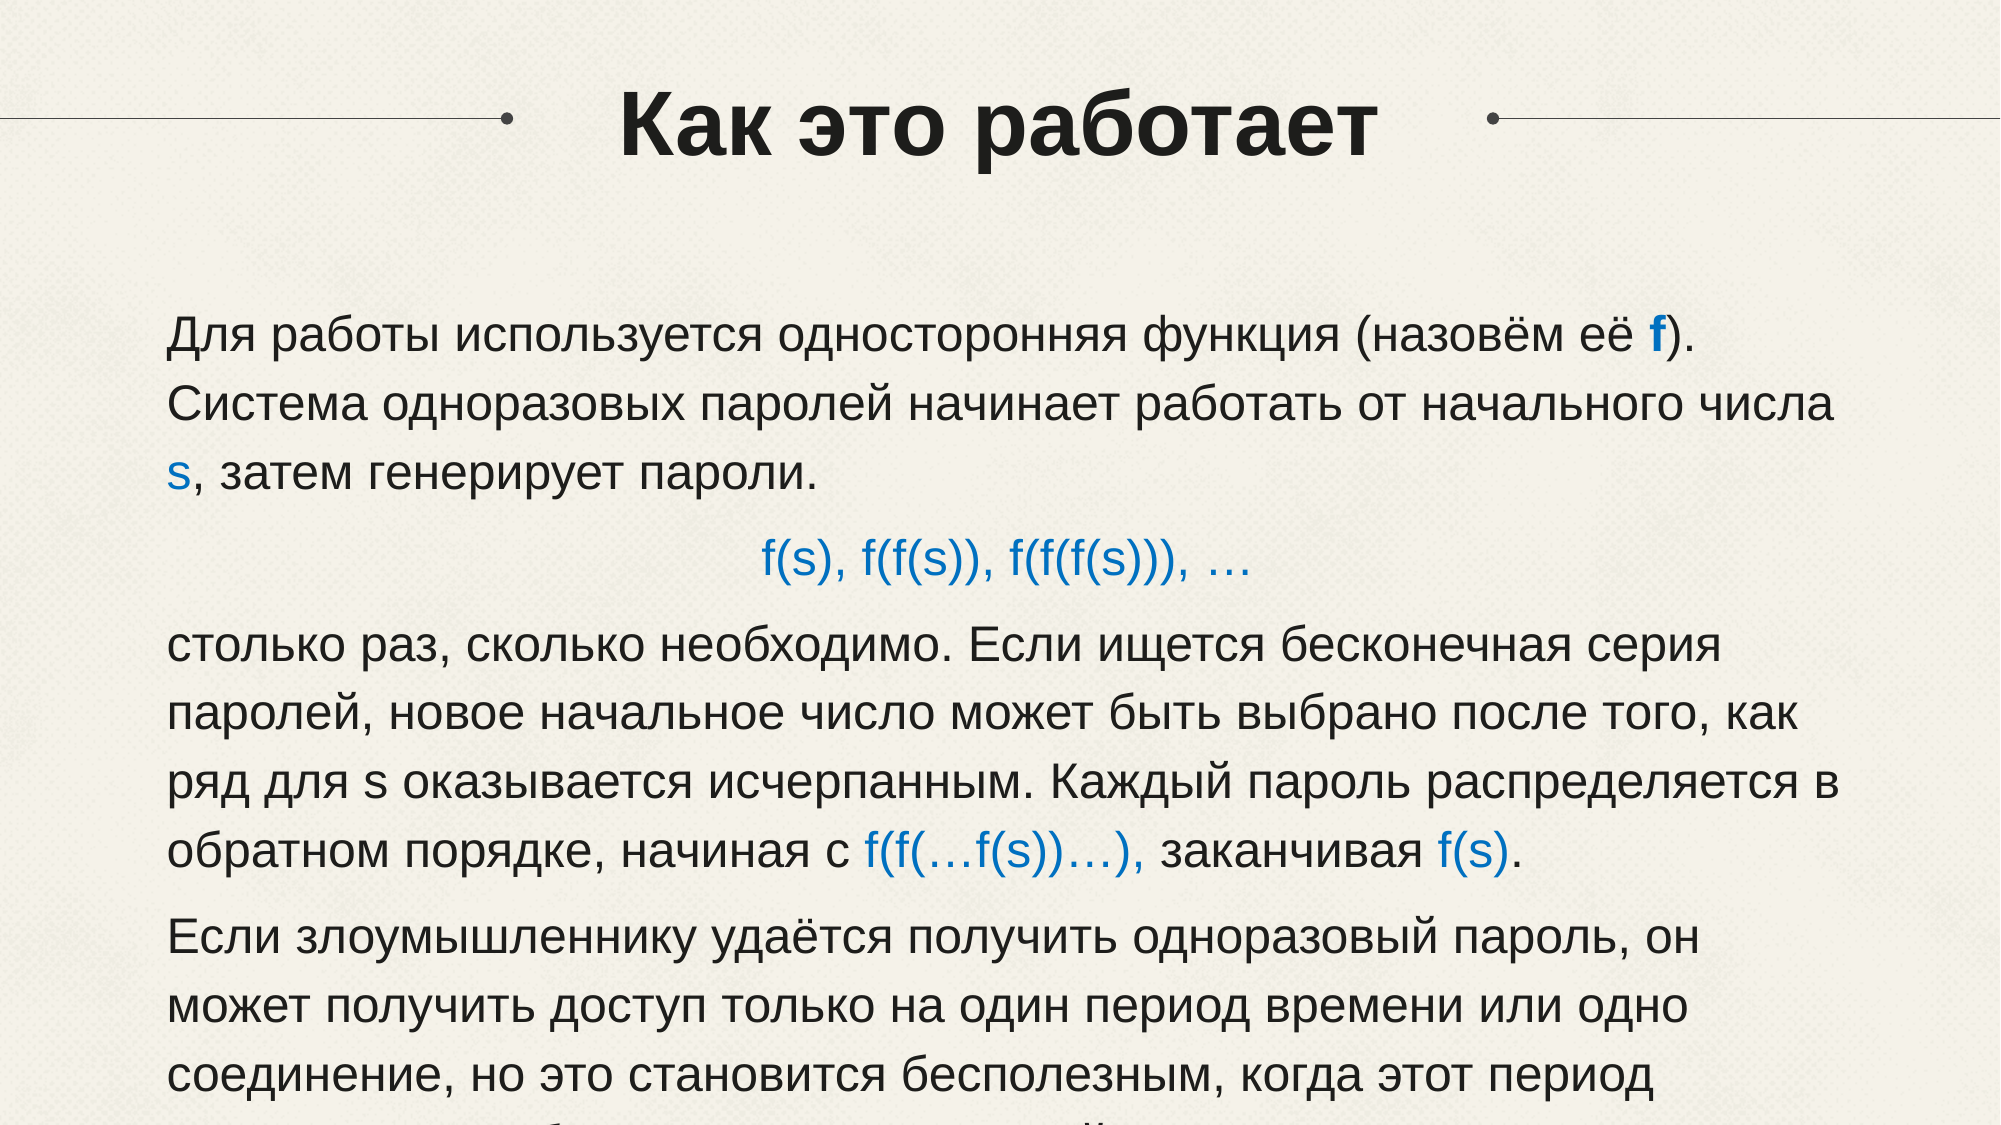

# Как это работает
Для работы используется односторонняя функция (назовём её f). Система одноразовых паролей начинает работать от начального числа s, затем генерирует пароли.
f(s), f(f(s)), f(f(f(s))), …
столько раз, сколько необходимо. Если ищется бесконечная серия паролей, новое начальное число может быть выбрано после того, как ряд для s оказывается исчерпанным. Каждый пароль распределяется в обратном порядке, начиная с f(f(…f(s))…), заканчивая f(s).
Если злоумышленнику удаётся получить одноразовый пароль, он может получить доступ только на один период времени или одно соединение, но это становится бесполезным, когда этот период закончится. Чтобы получить следующий пароль в цепочке из предыдущих, необходимо найти способ вычисления обратной функции.